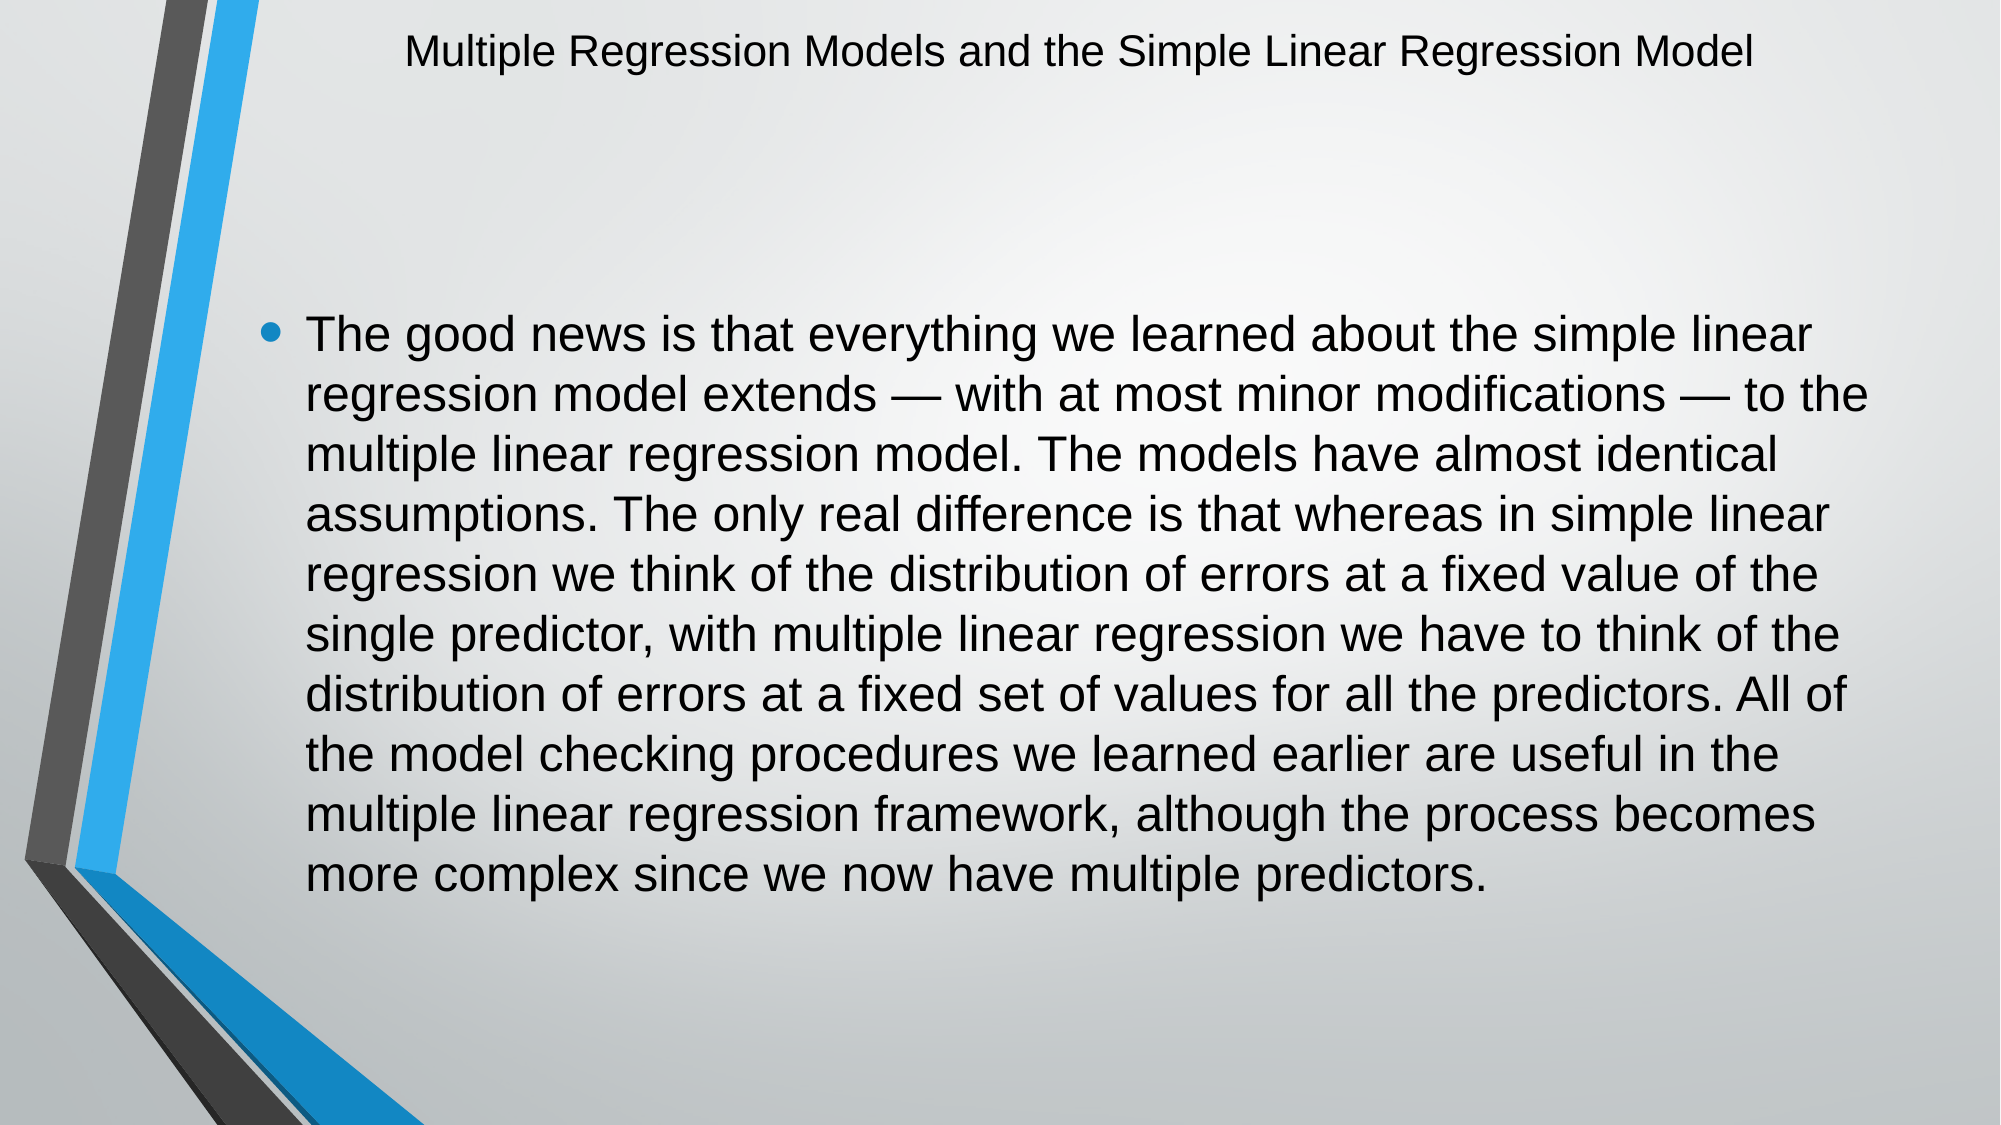

# Multiple Regression Models and the Simple Linear Regression Model
The good news is that everything we learned about the simple linear regression model extends — with at most minor modifications — to the multiple linear regression model. The models have almost identical assumptions. The only real difference is that whereas in simple linear regression we think of the distribution of errors at a fixed value of the single predictor, with multiple linear regression we have to think of the distribution of errors at a fixed set of values for all the predictors. All of the model checking procedures we learned earlier are useful in the multiple linear regression framework, although the process becomes more complex since we now have multiple predictors.